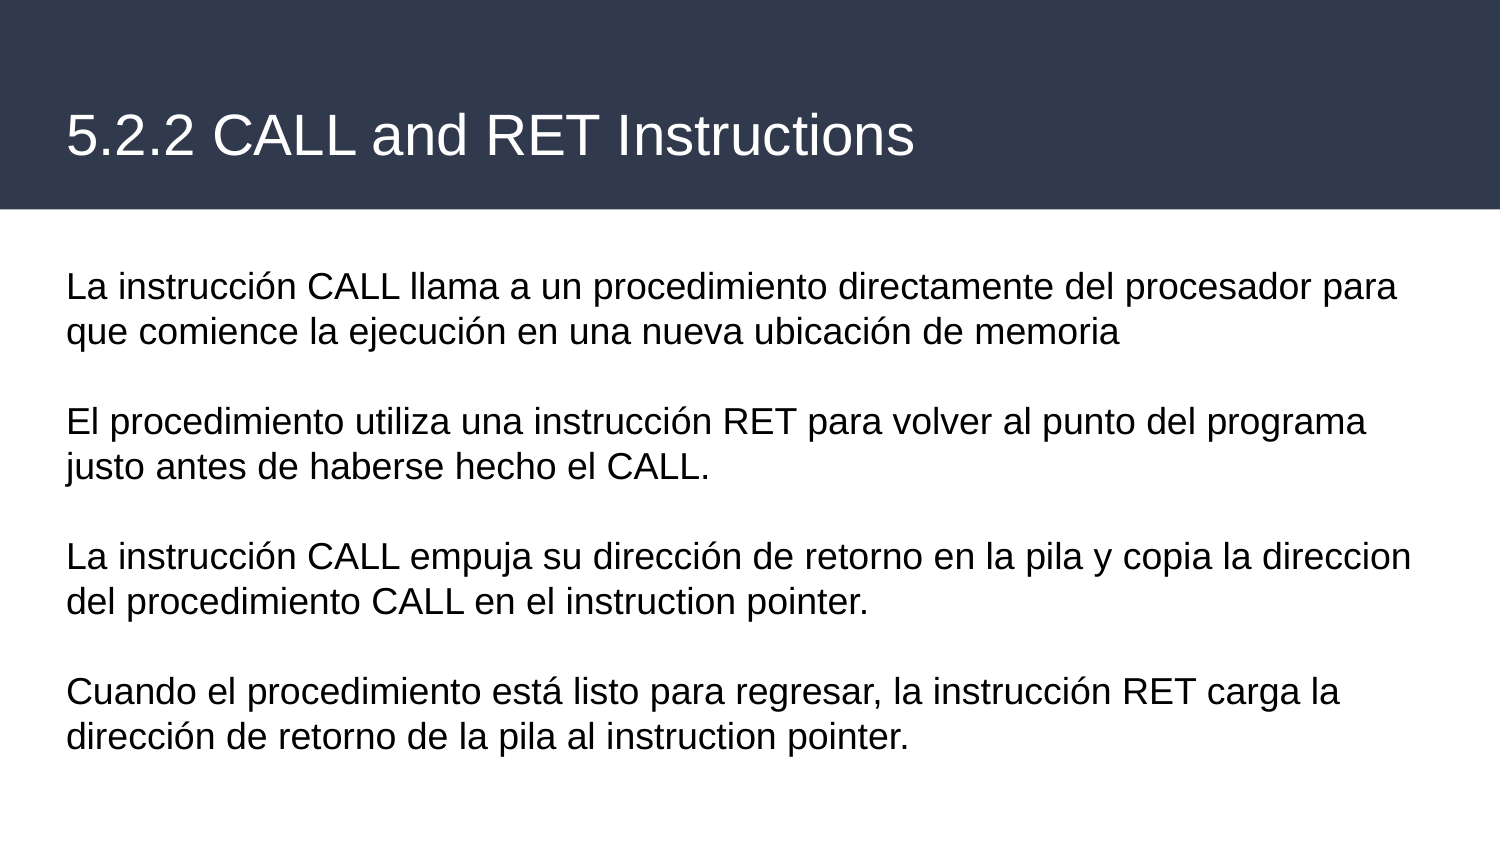

# 5.2.2 CALL and RET Instructions
La instrucción CALL llama a un procedimiento directamente del procesador para que comience la ejecución en una nueva ubicación de memoria

El procedimiento utiliza una instrucción RET para volver al punto del programa justo antes de haberse hecho el CALL.

La instrucción CALL empuja su dirección de retorno en la pila y copia la direccion del procedimiento CALL en el instruction pointer.

Cuando el procedimiento está listo para regresar, la instrucción RET carga la dirección de retorno de la pila al instruction pointer.